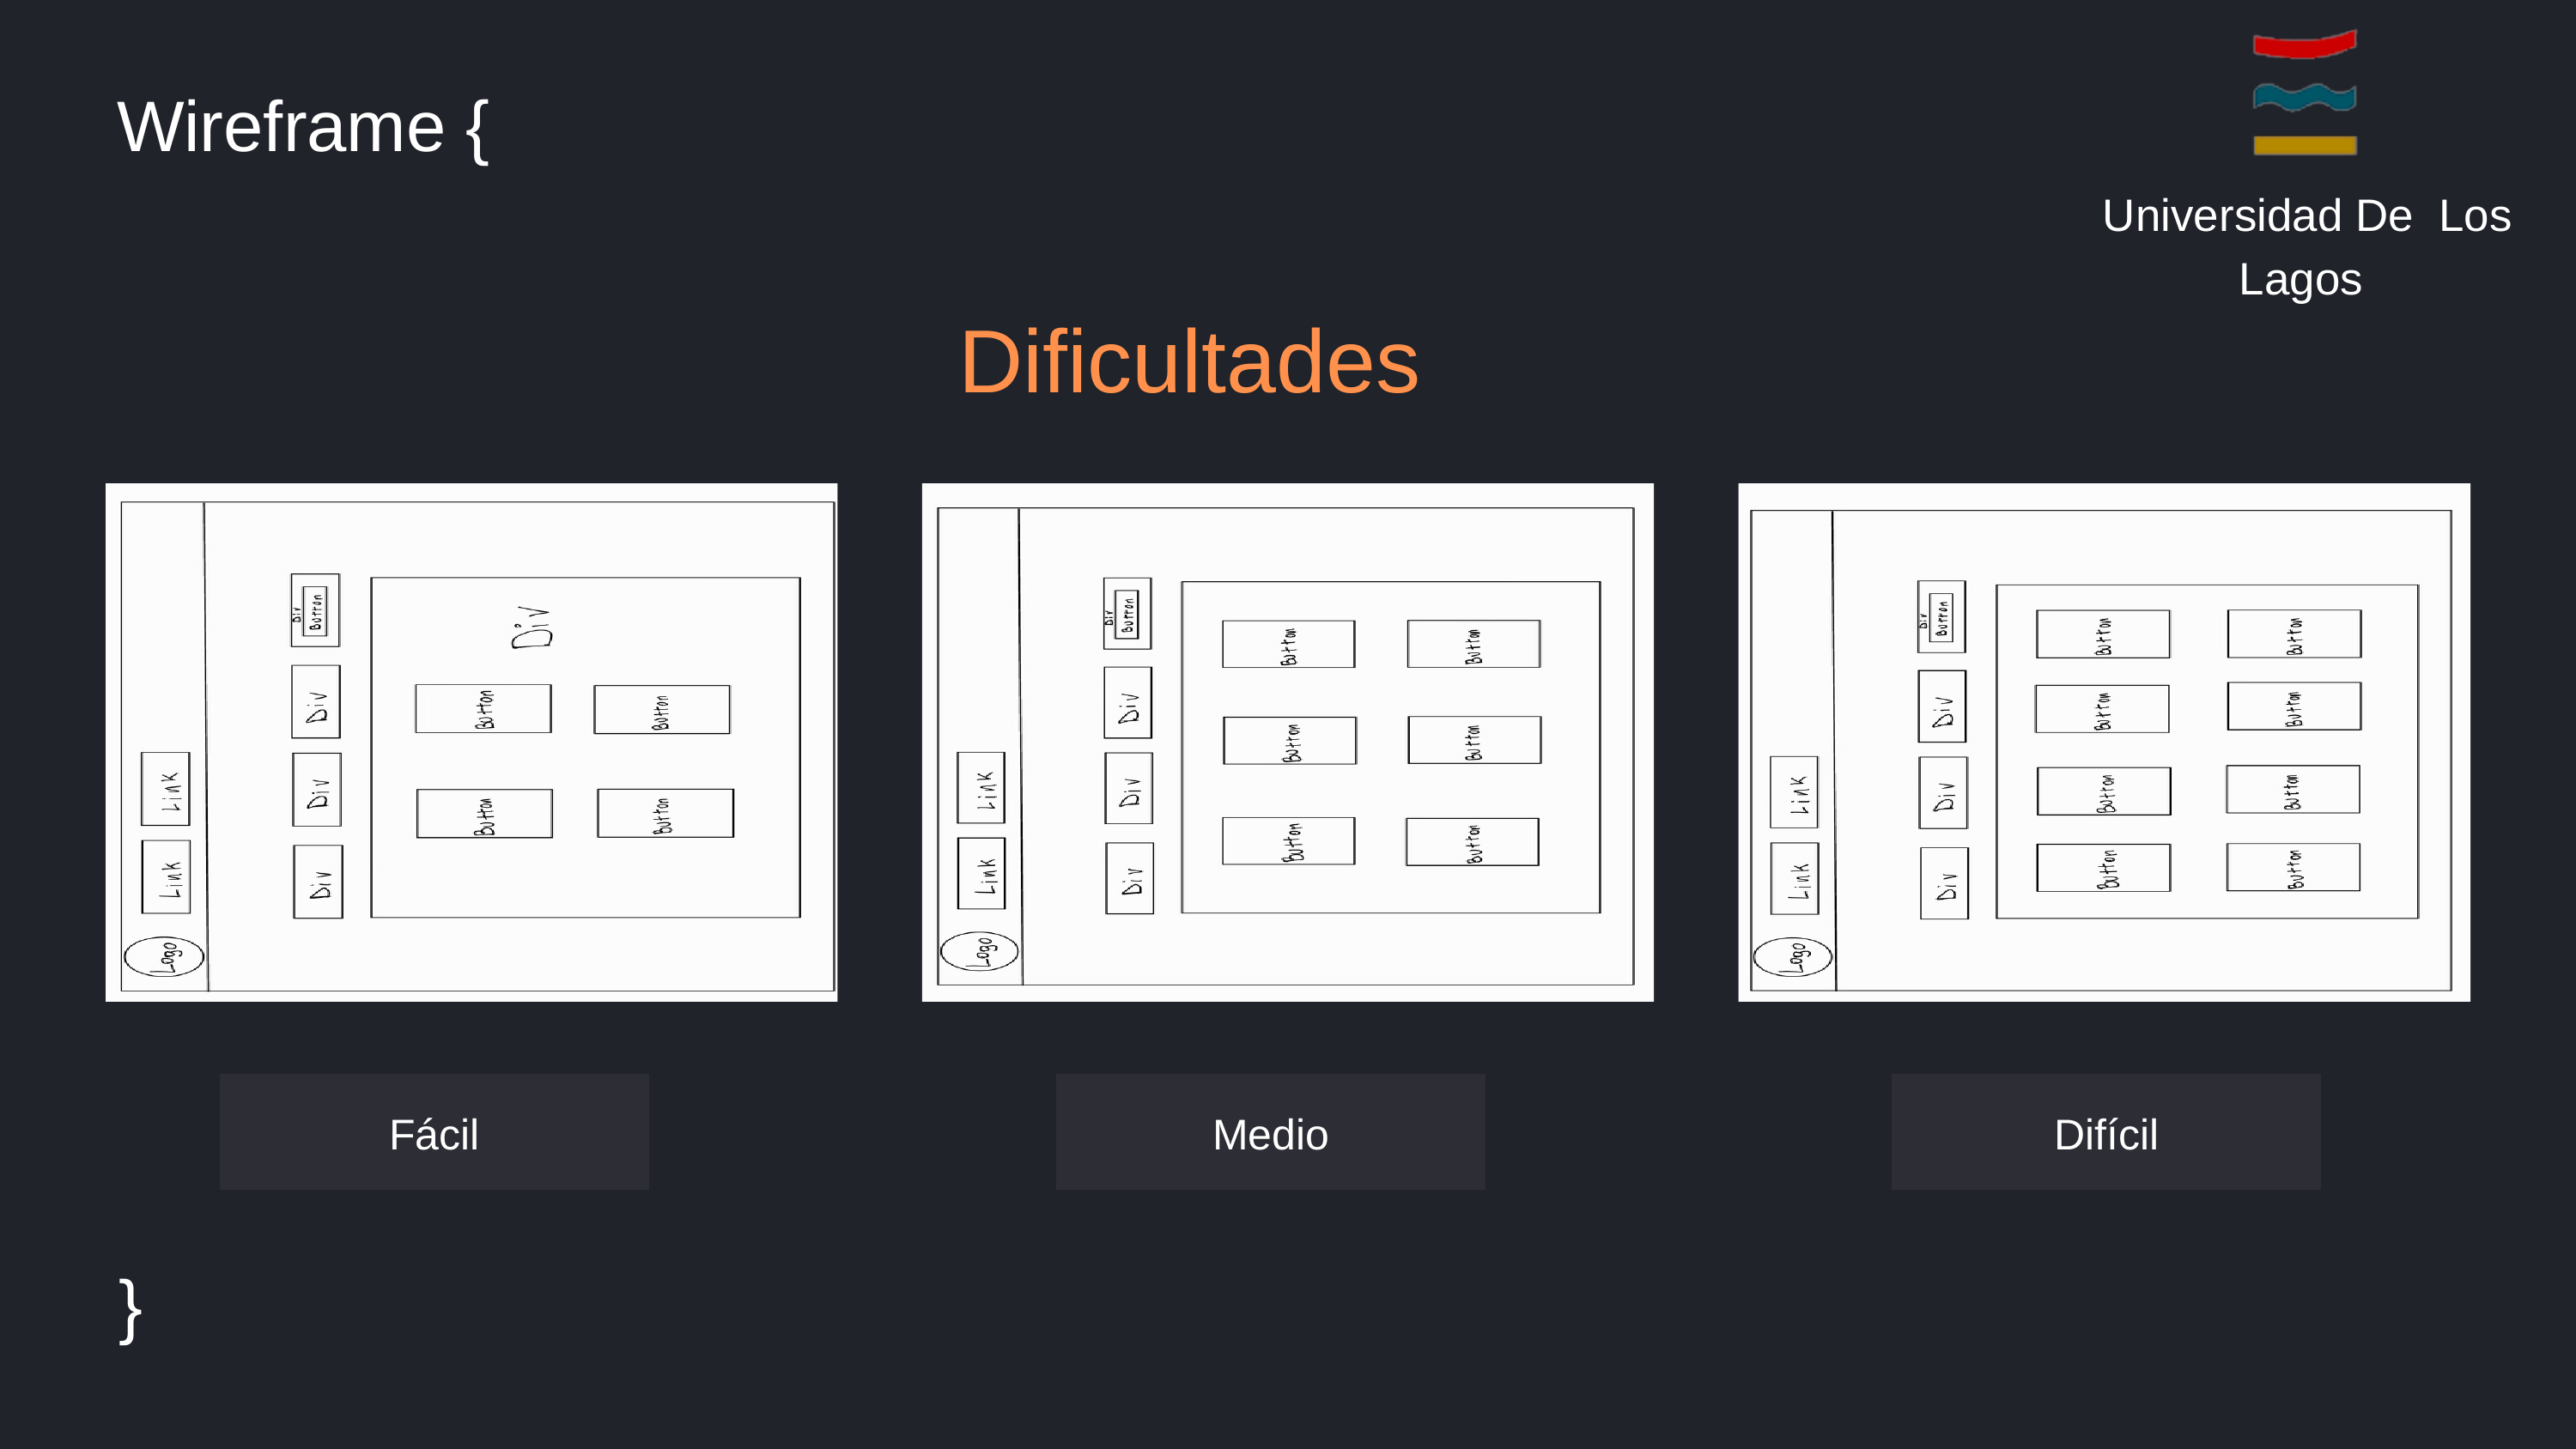

Universidad De  Los Lagos
Wireframe {
Dificultades

Fácil
Medio
Difícil
}